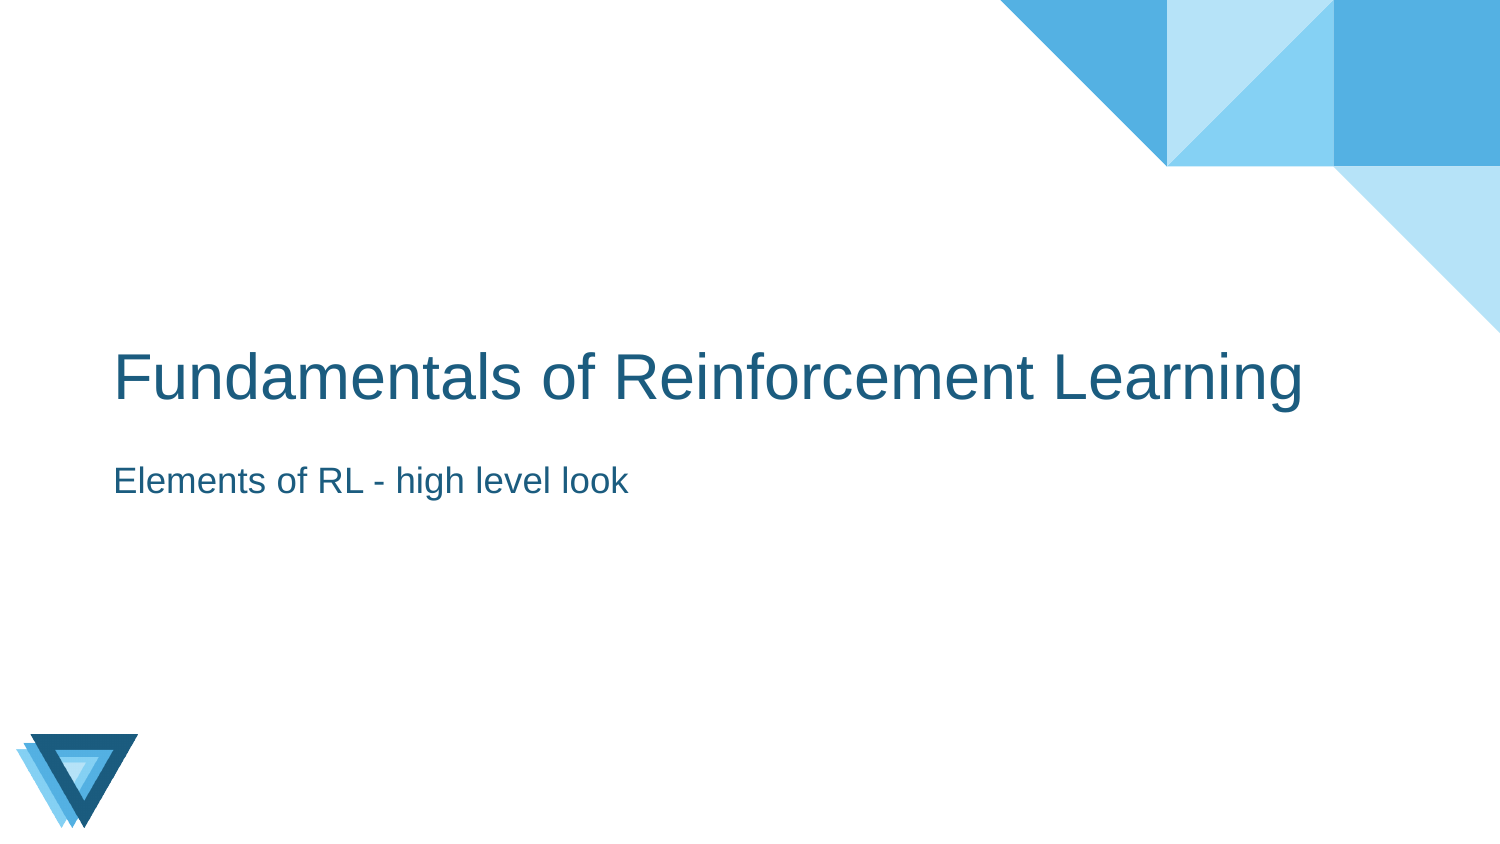

# Fundamentals of Reinforcement Learning
Elements of RL - high level look